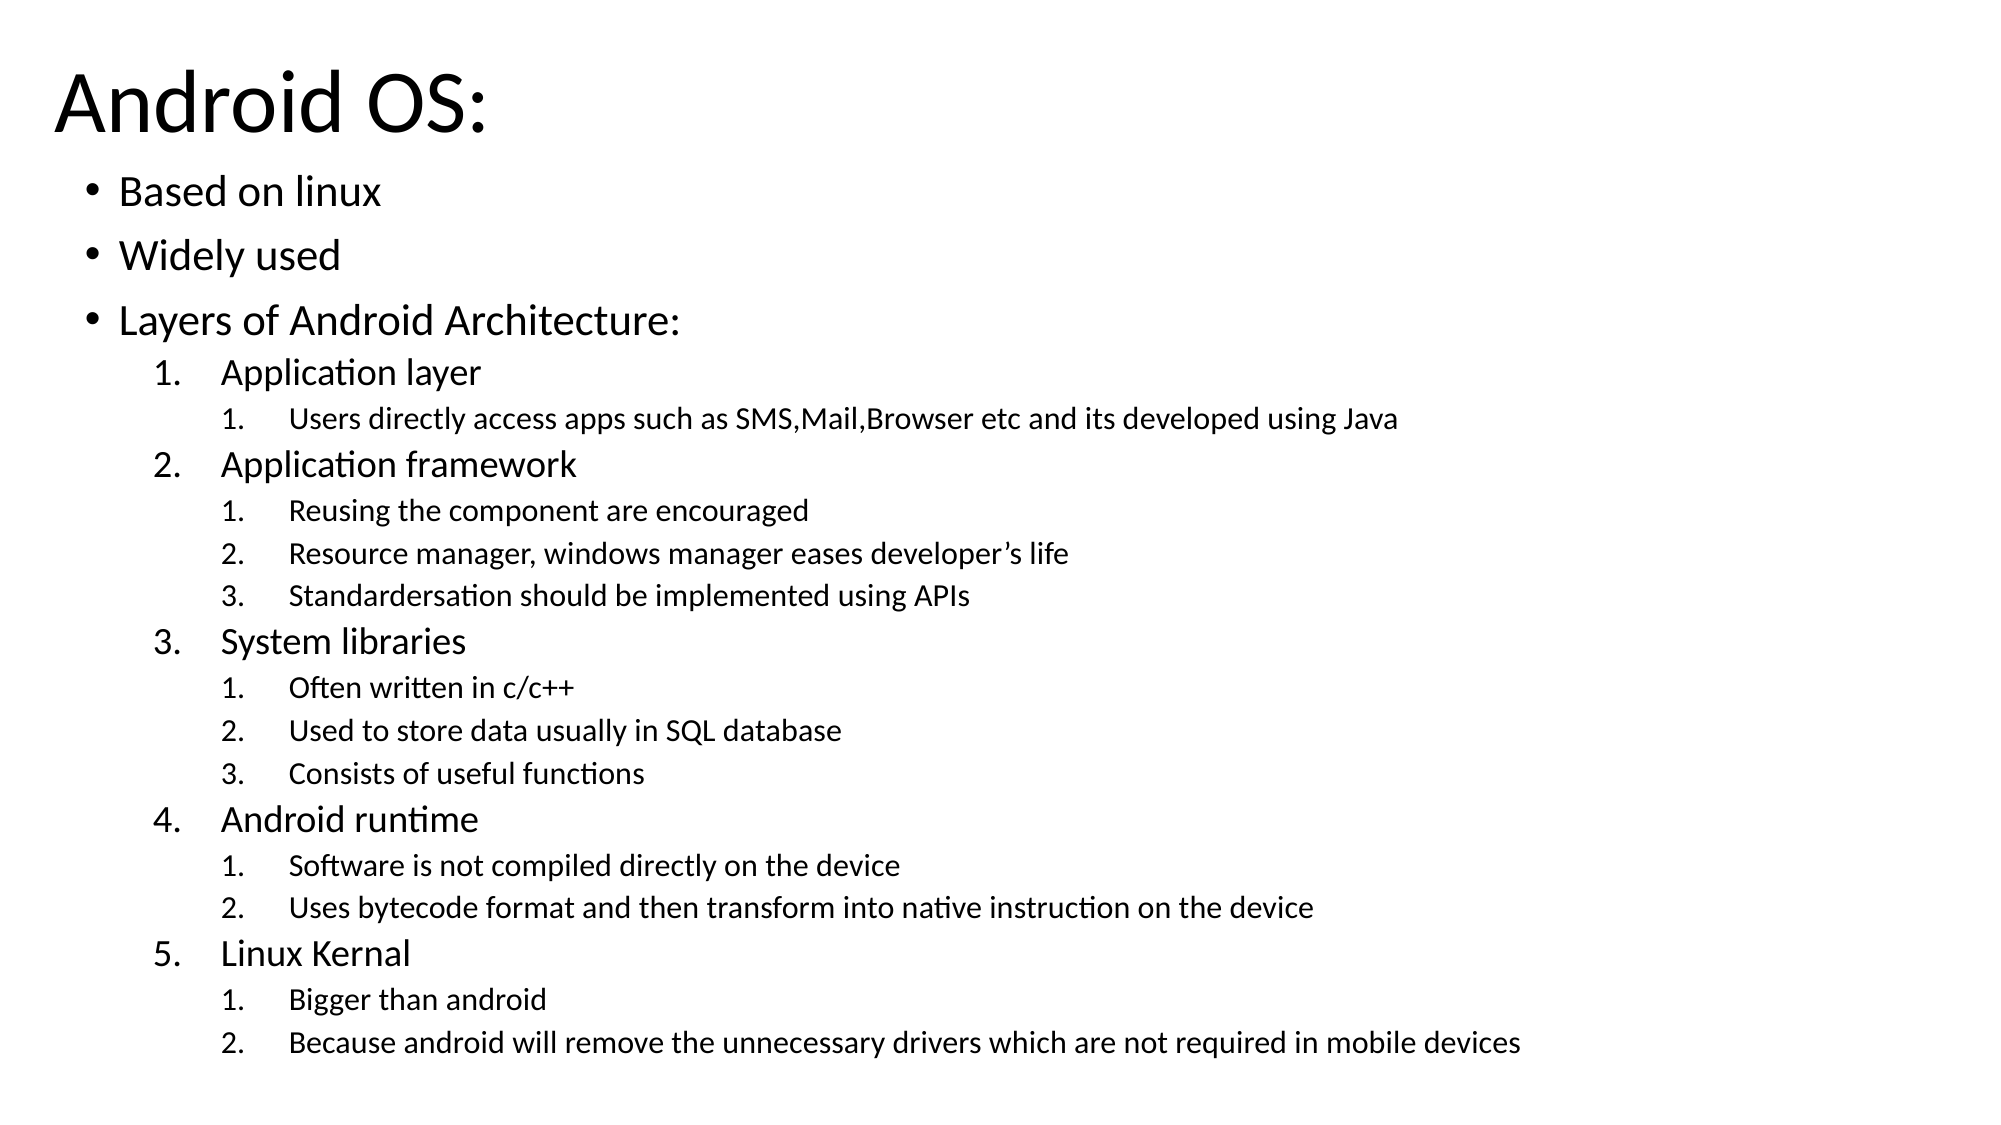

# Android OS:
Based on linux
Widely used
Layers of Android Architecture:
Application layer
Users directly access apps such as SMS,Mail,Browser etc and its developed using Java
Application framework
Reusing the component are encouraged
Resource manager, windows manager eases developer’s life
Standardersation should be implemented using APIs
System libraries
Often written in c/c++
Used to store data usually in SQL database
Consists of useful functions
Android runtime
Software is not compiled directly on the device
Uses bytecode format and then transform into native instruction on the device
Linux Kernal
Bigger than android
Because android will remove the unnecessary drivers which are not required in mobile devices